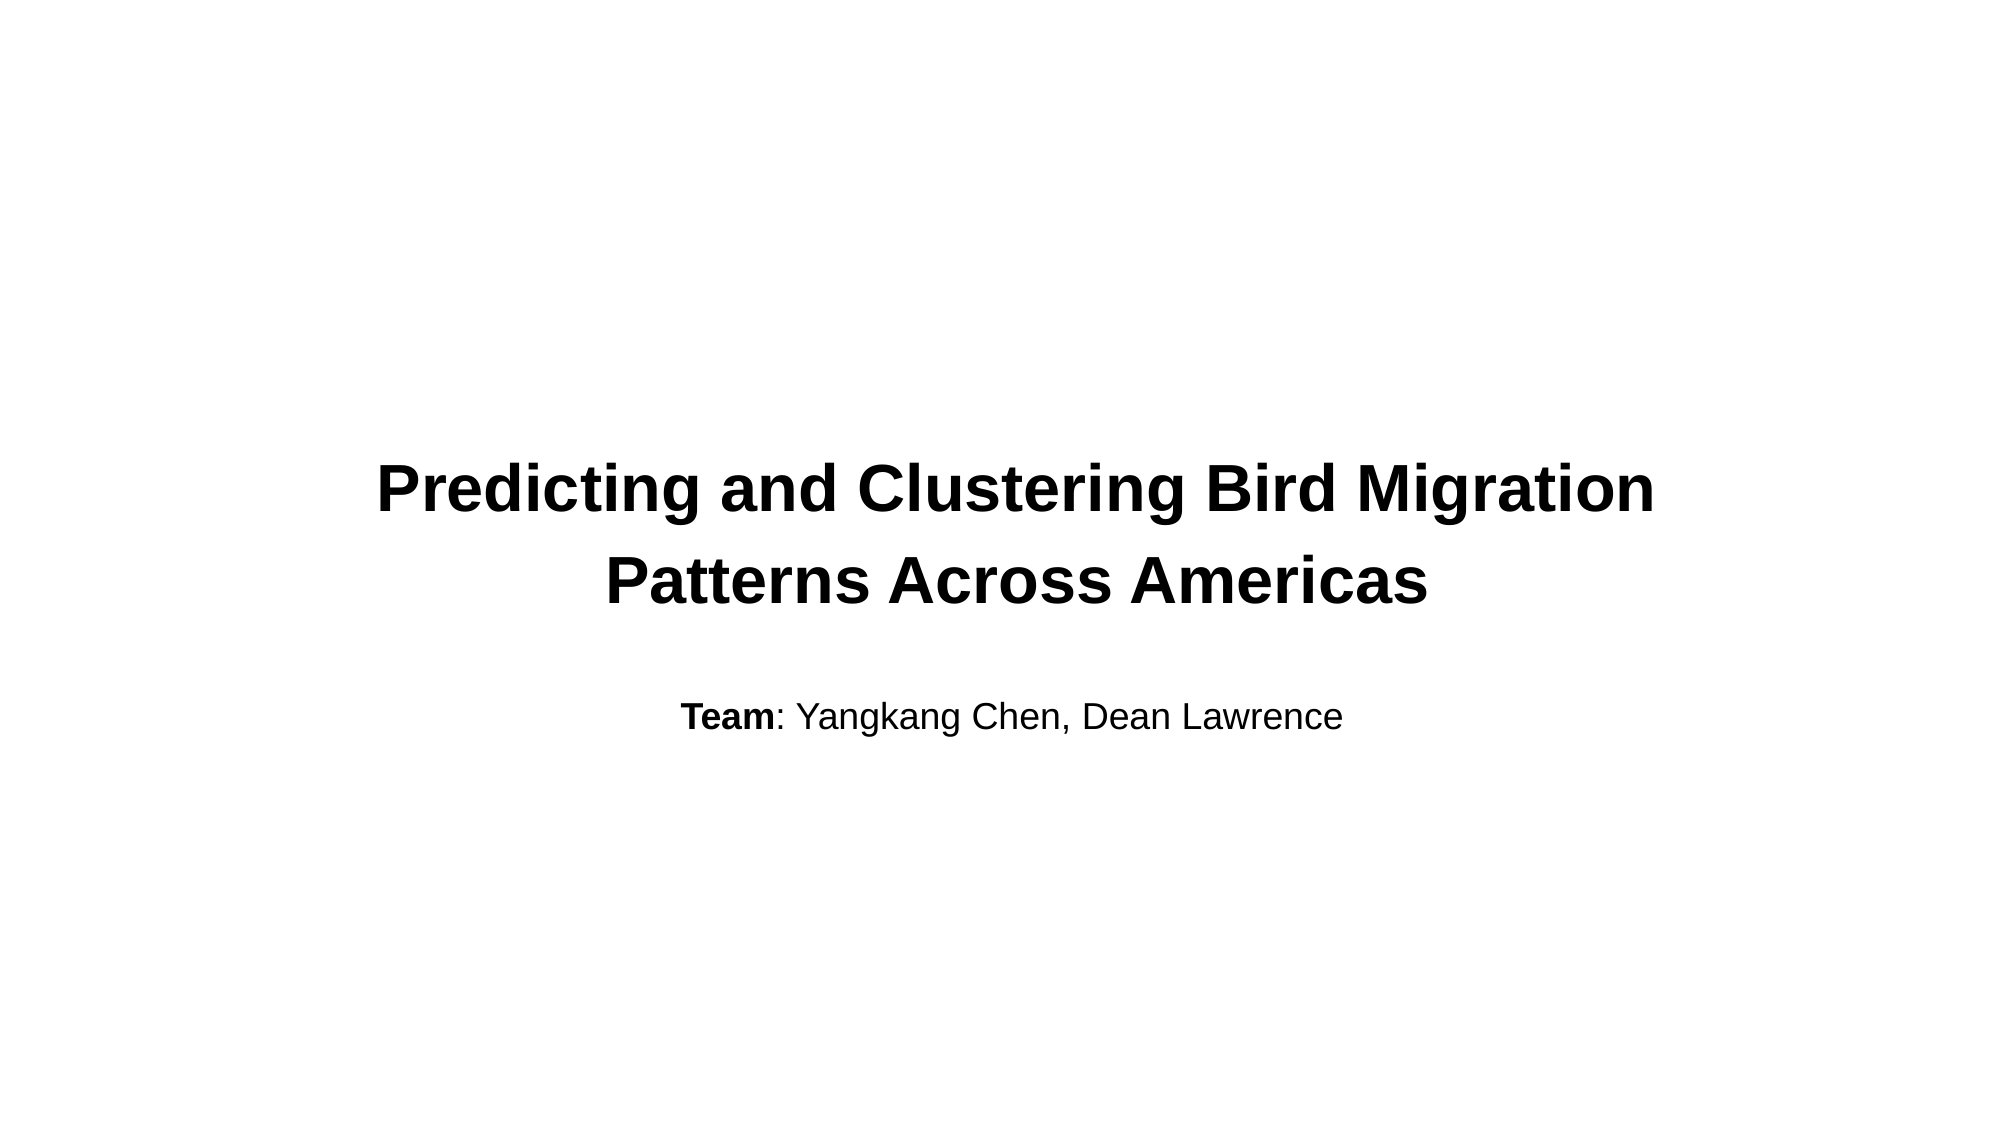

Predicting and Clustering Bird Migration Patterns Across Americas

Team: Yangkang Chen, Dean Lawrence